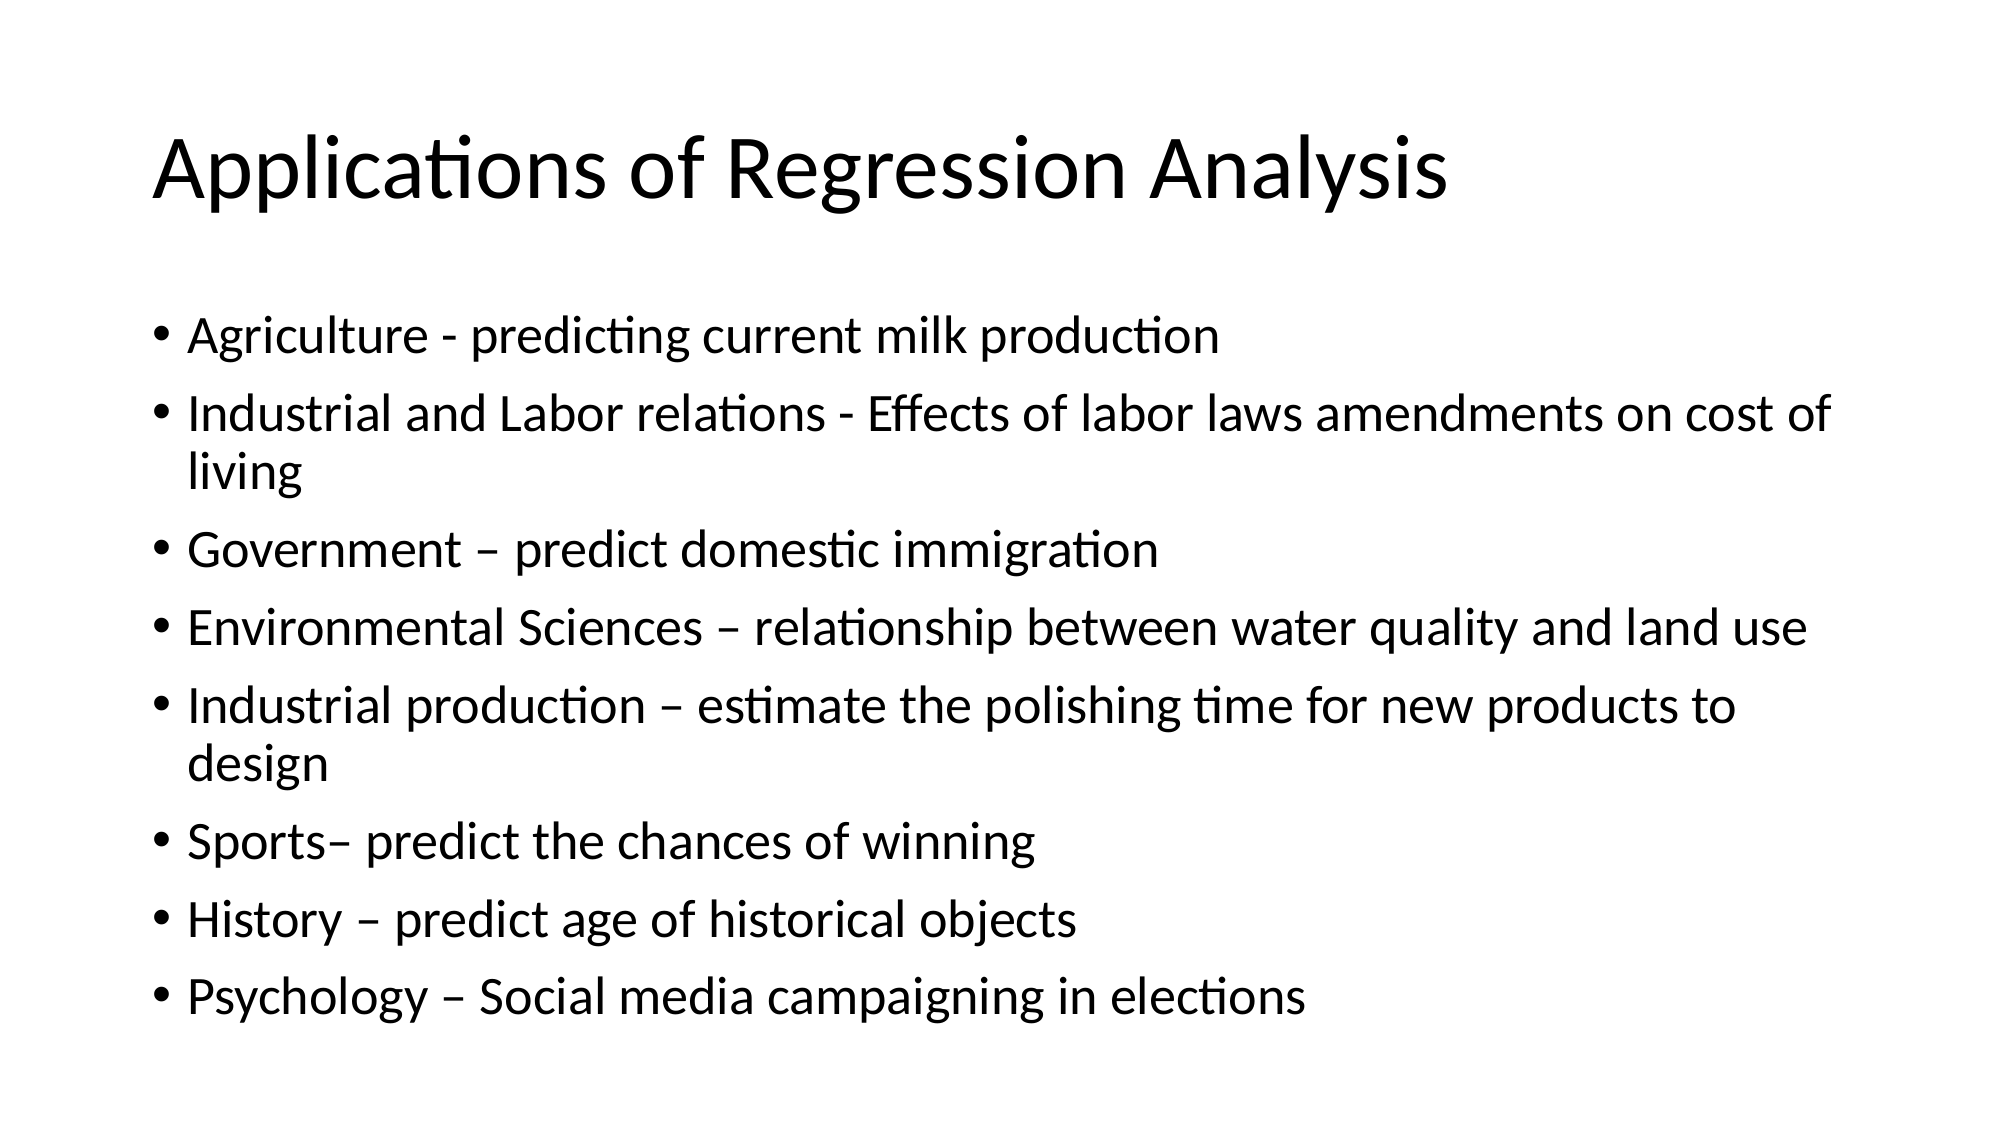

# Applications of Regression Analysis
Agriculture - predicting current milk production
Industrial and Labor relations - Effects of labor laws amendments on cost of living
Government – predict domestic immigration
Environmental Sciences – relationship between water quality and land use
Industrial production – estimate the polishing time for new products to design
Sports– predict the chances of winning
History – predict age of historical objects
Psychology – Social media campaigning in elections